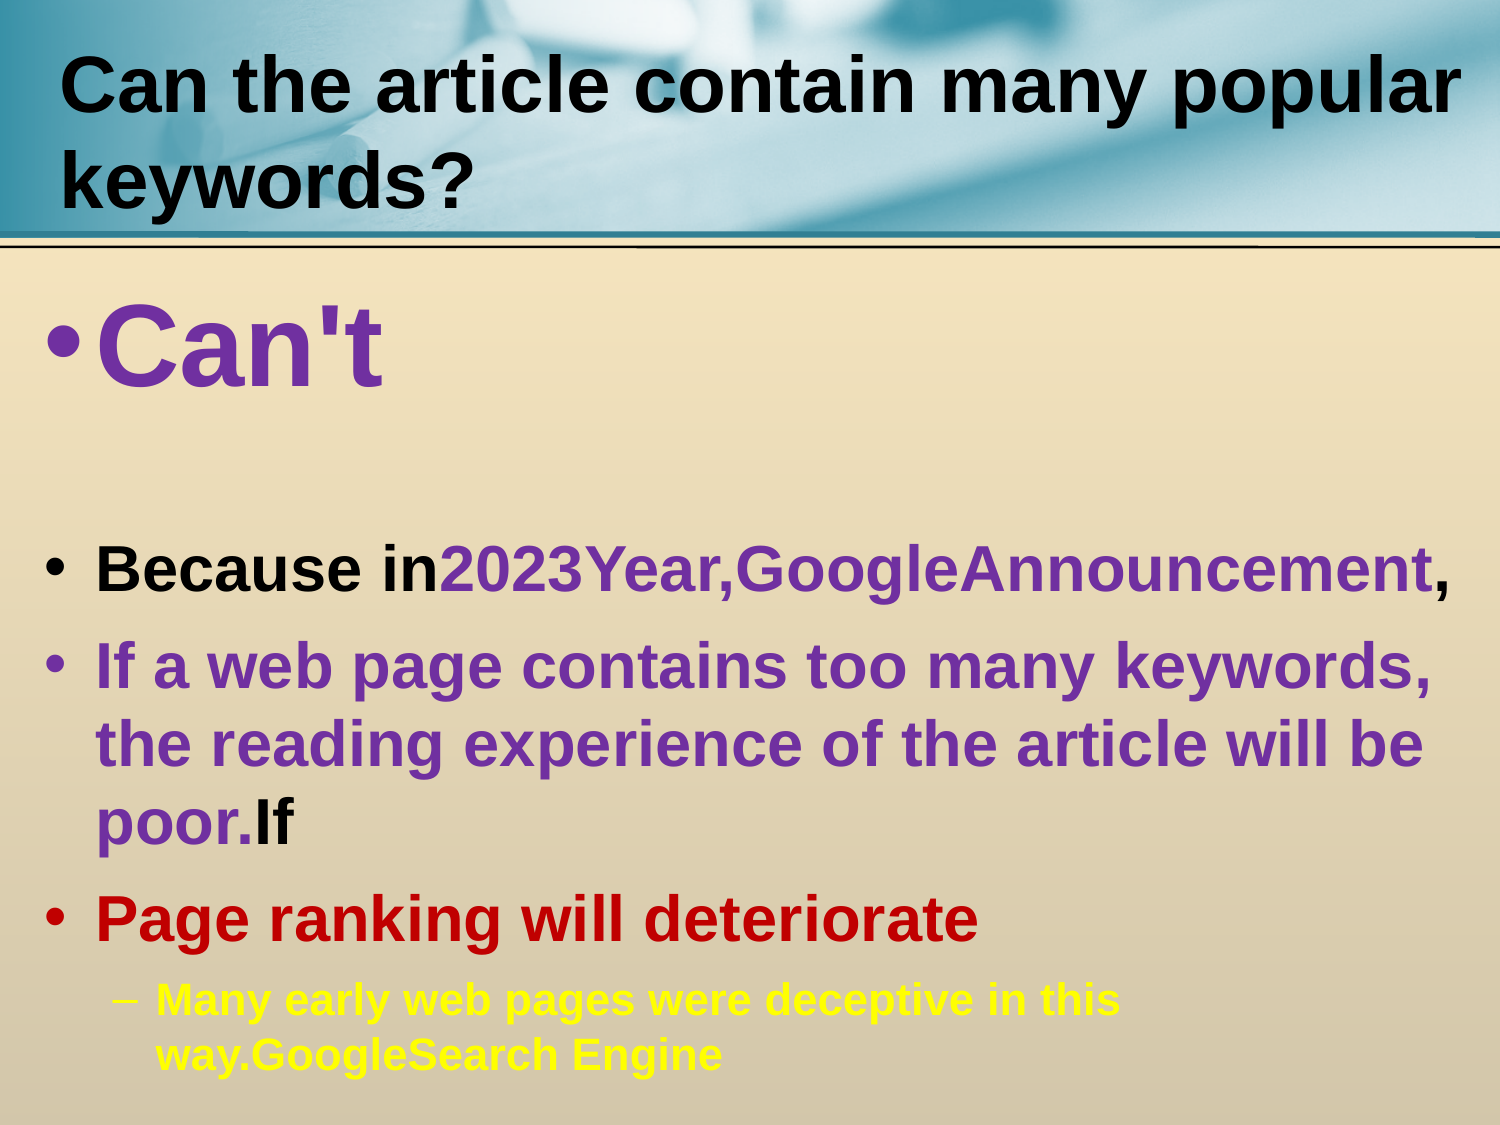

# Can the article contain many popular keywords?
Can't

Because in2023Year,GoogleAnnouncement,
If a web page contains too many keywords, the reading experience of the article will be poor.If
Page ranking will deteriorate
Many early web pages were deceptive in this way.GoogleSearch Engine